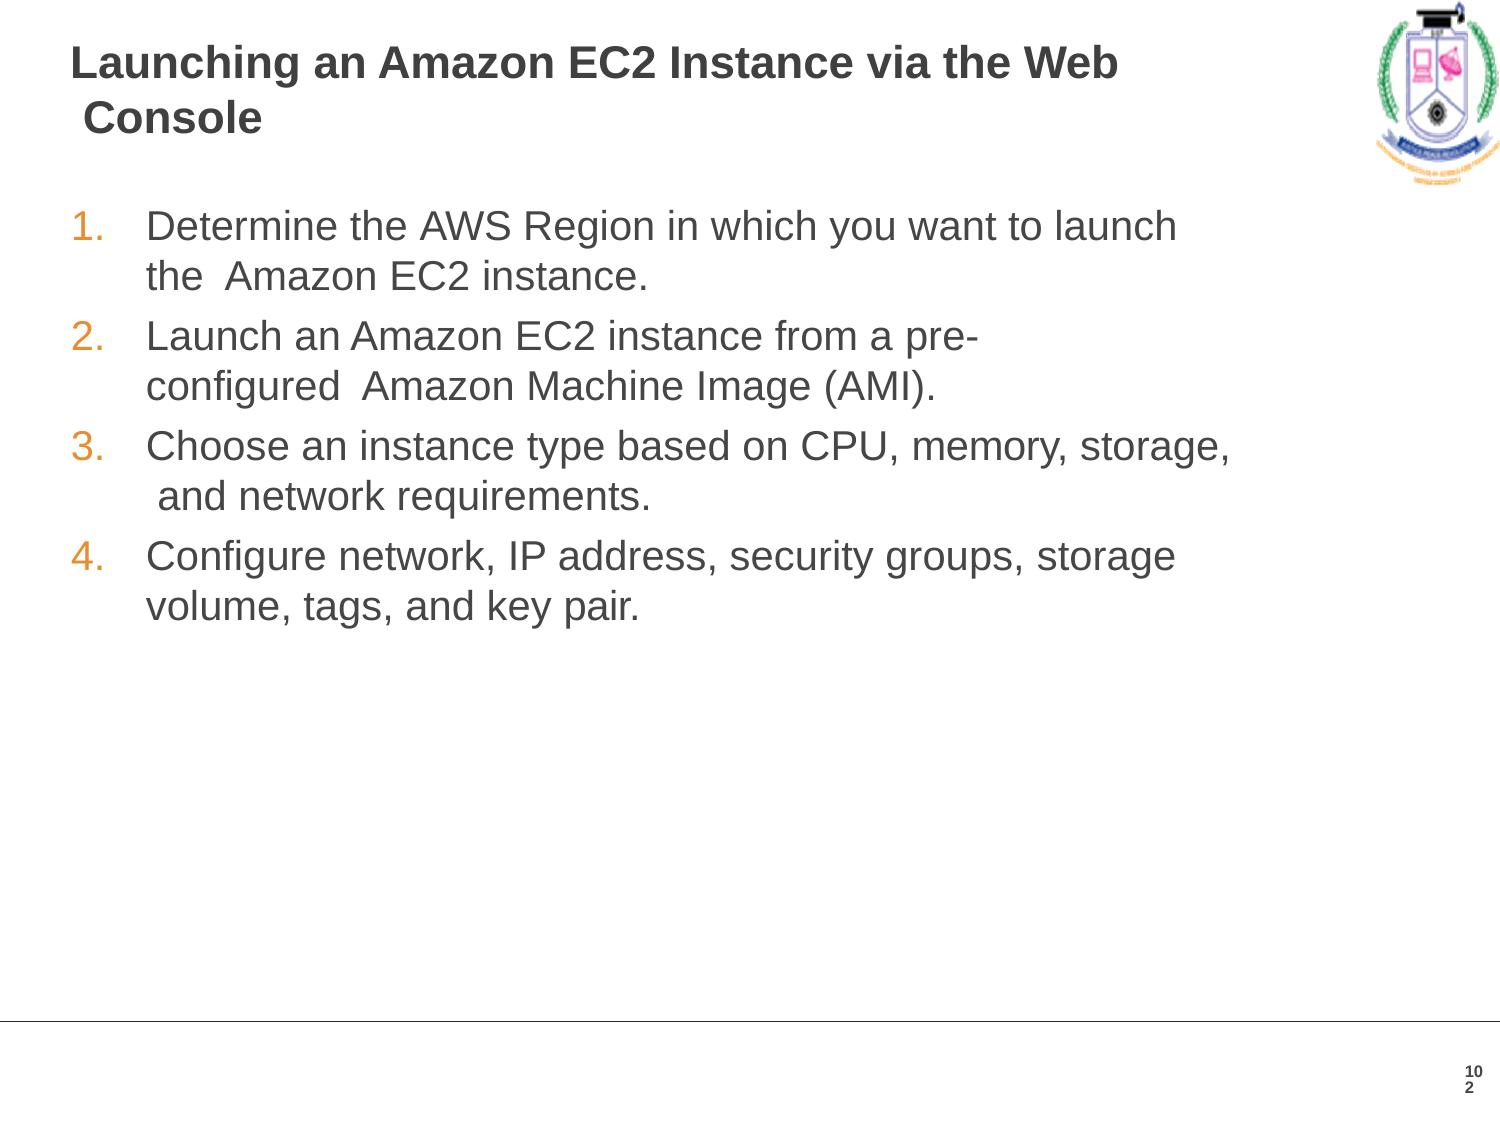

# Launching an Amazon EC2 Instance via the Web  Console
Determine the AWS Region in which you want to launch the  Amazon EC2 instance.
Launch an Amazon EC2 instance from a pre-configured  Amazon Machine Image (AMI).
Choose an instance type based on CPU, memory, storage,  and network requirements.
Configure network, IP address, security groups, storage
volume, tags, and key pair.
102